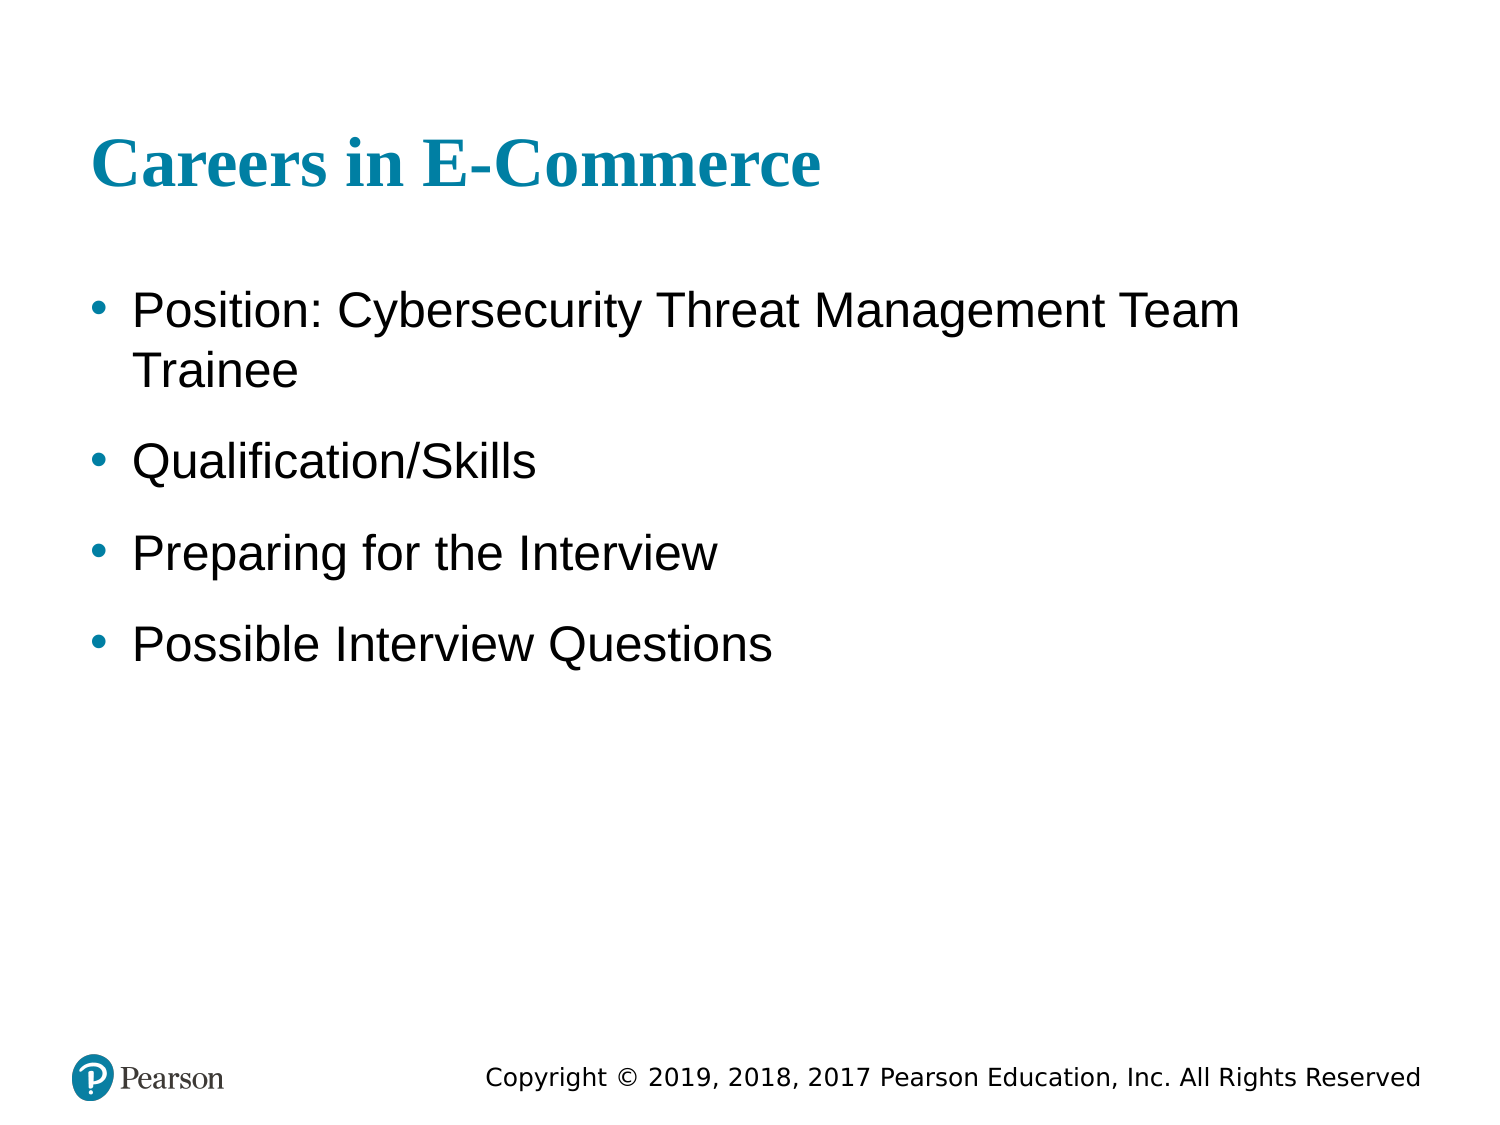

# Careers in E-Commerce
Position: Cybersecurity Threat Management Team Trainee
Qualification/Skills
Preparing for the Interview
Possible Interview Questions